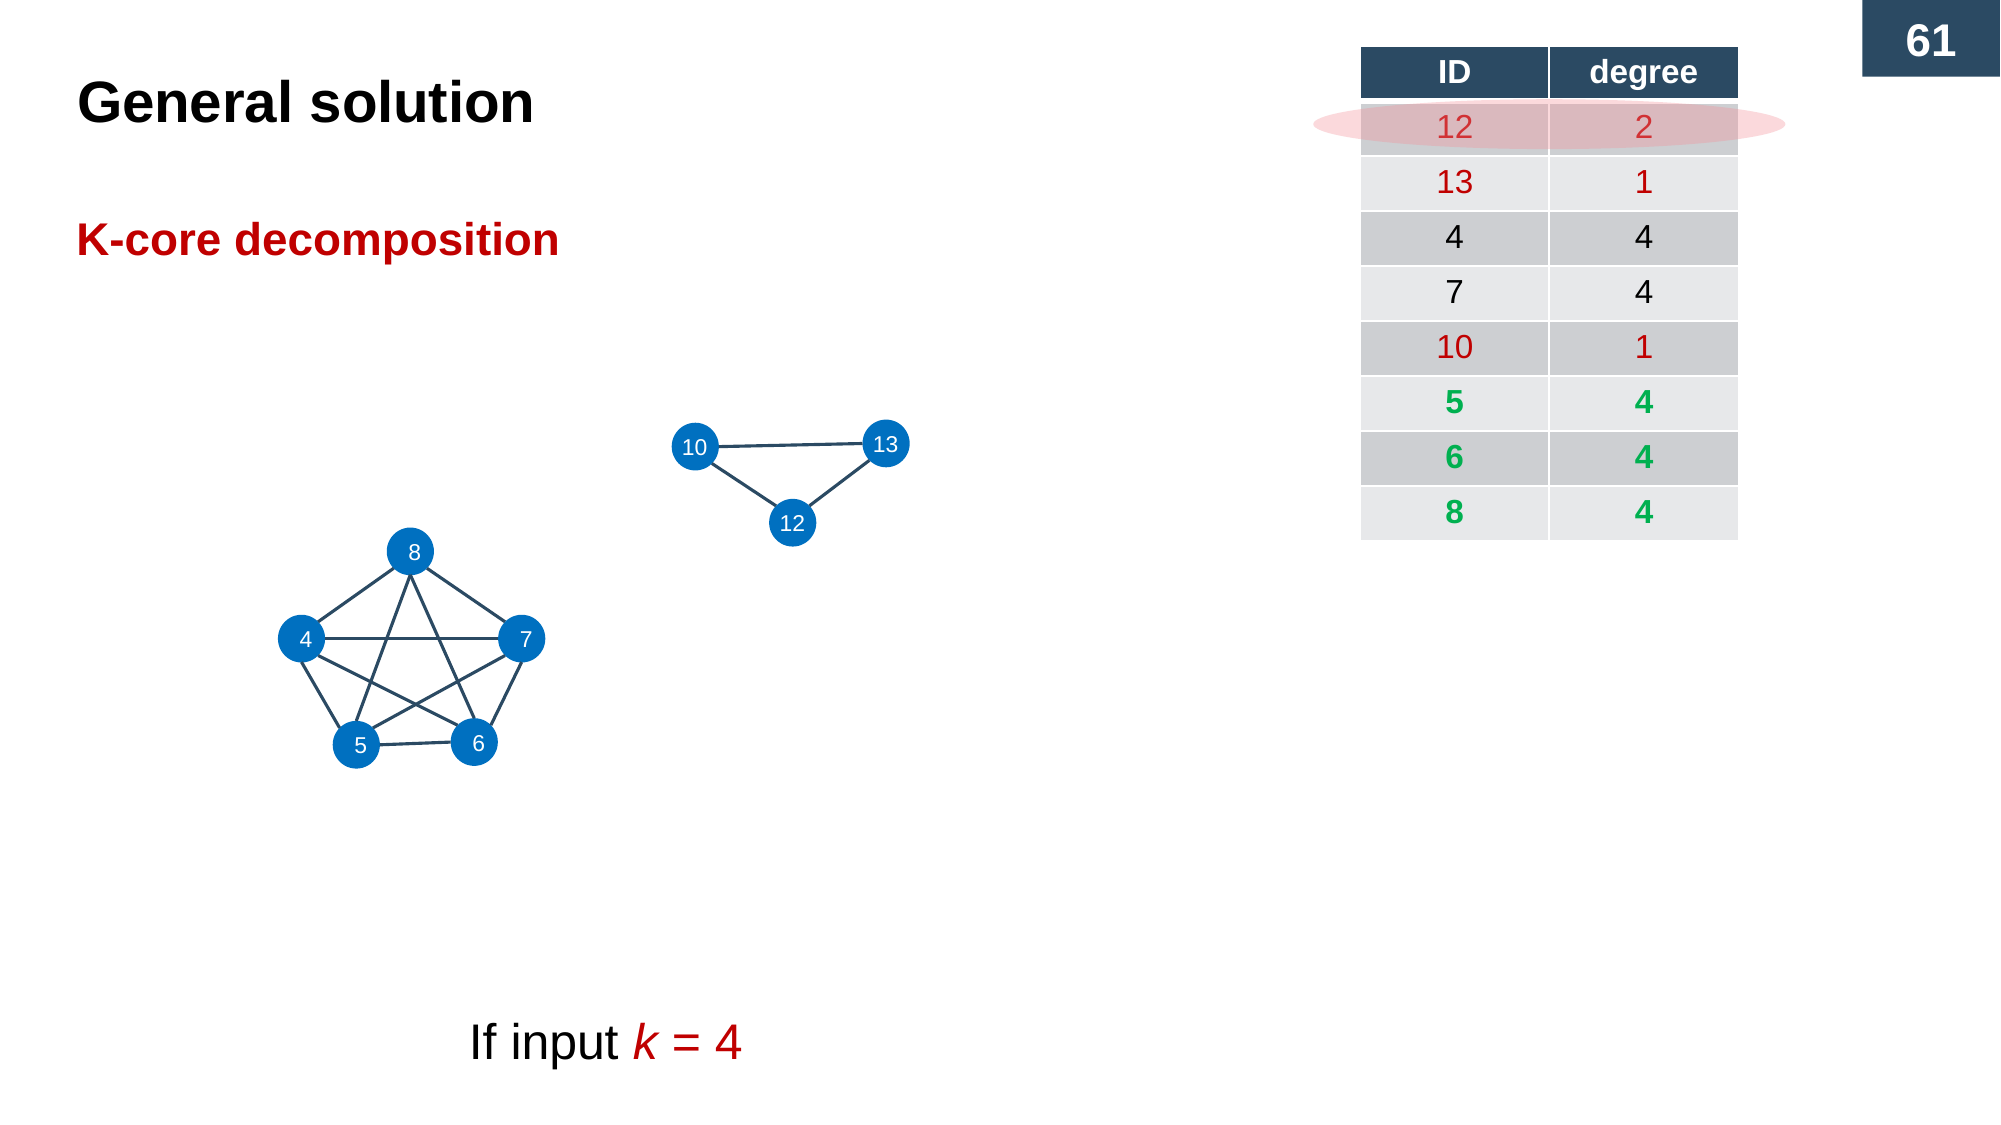

| ID | degree |
| --- | --- |
| 12 | 2 |
| 13 | 1 |
| 4 | 4 |
| 7 | 4 |
| 10 | 1 |
| 5 | 4 |
| 6 | 4 |
| 8 | 4 |
General solution

K-core decomposition

13

10

12
8
4
7
6
5
If input k = 4